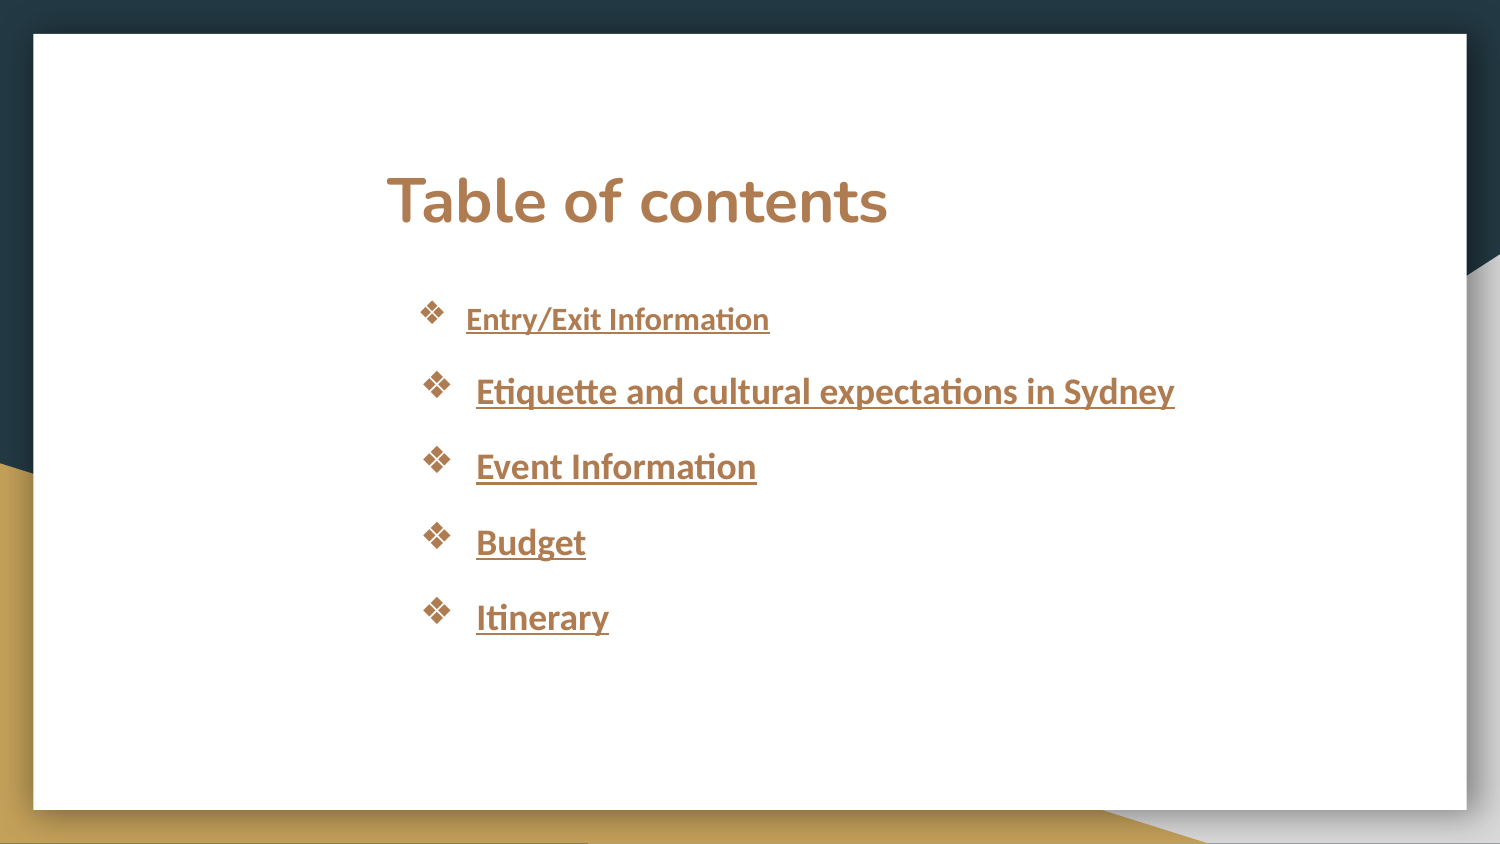

# Table of contents
Entry/Exit Information
Etiquette and cultural expectations in Sydney
Event Information
Budget
Itinerary